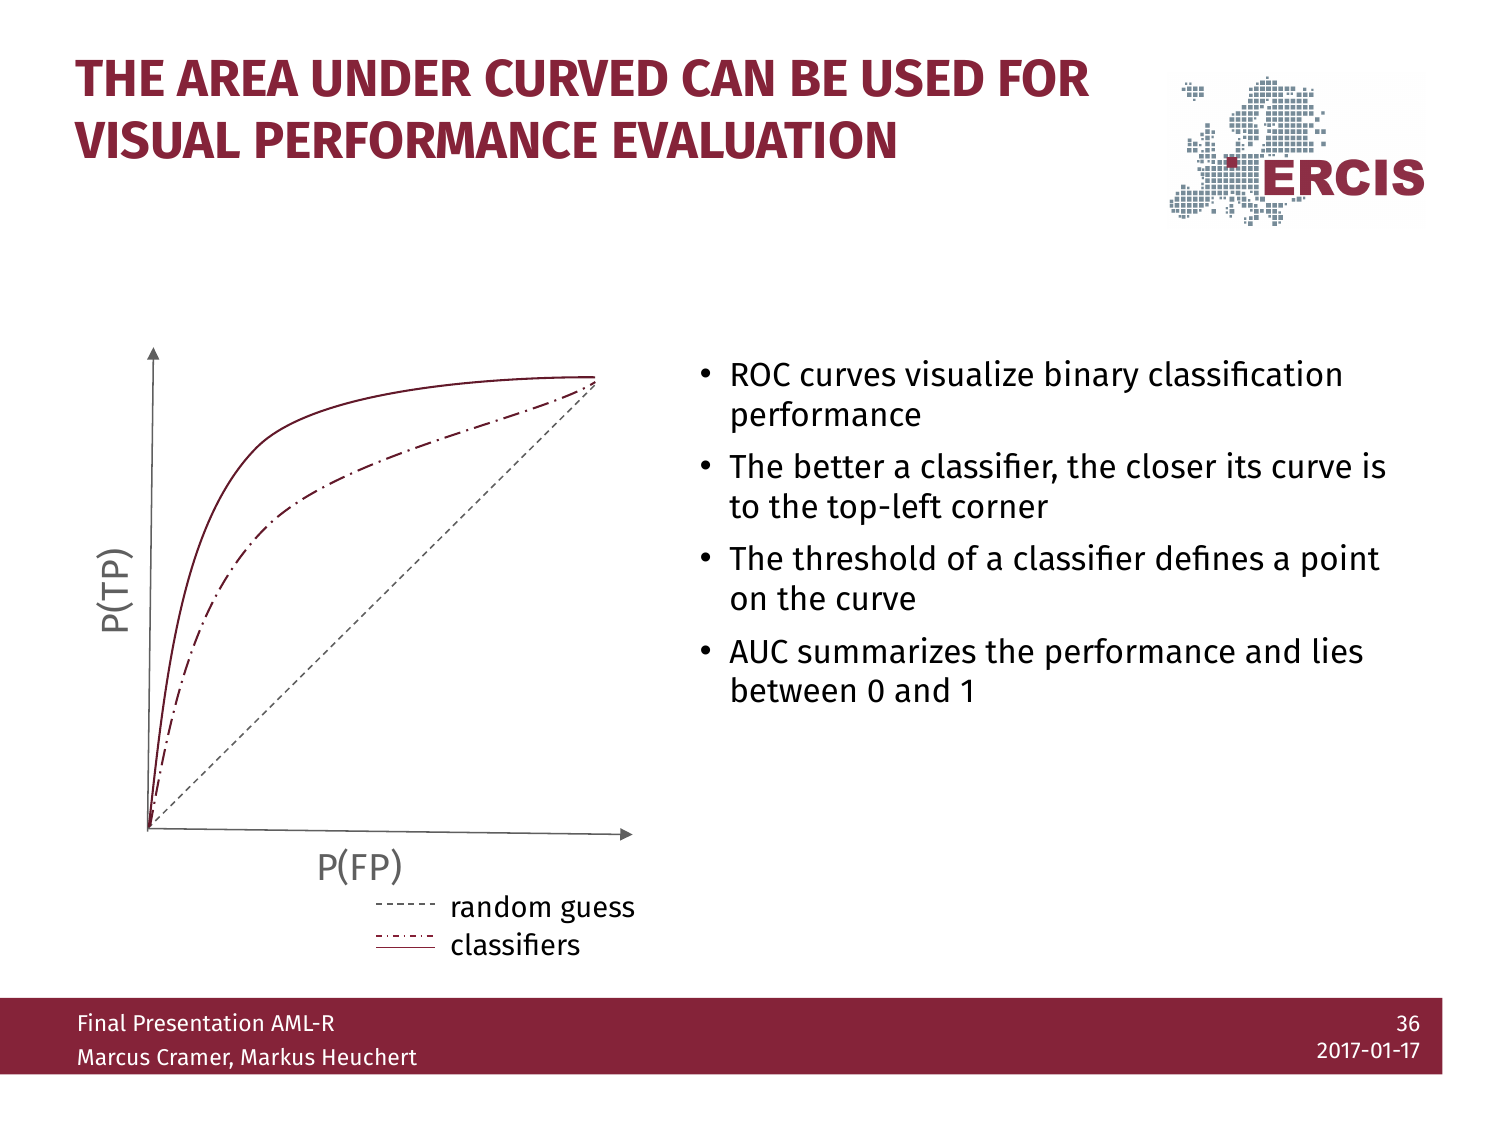

The area under curved can be used for visual performance evaluation
ROC curves visualize binary classification performance
The better a classifier, the closer its curve is to the top-left corner
The threshold of a classifier defines a point on the curve
AUC summarizes the performance and lies
between 0 and 1

P(TP)
P(FP)
random guess
classifiers